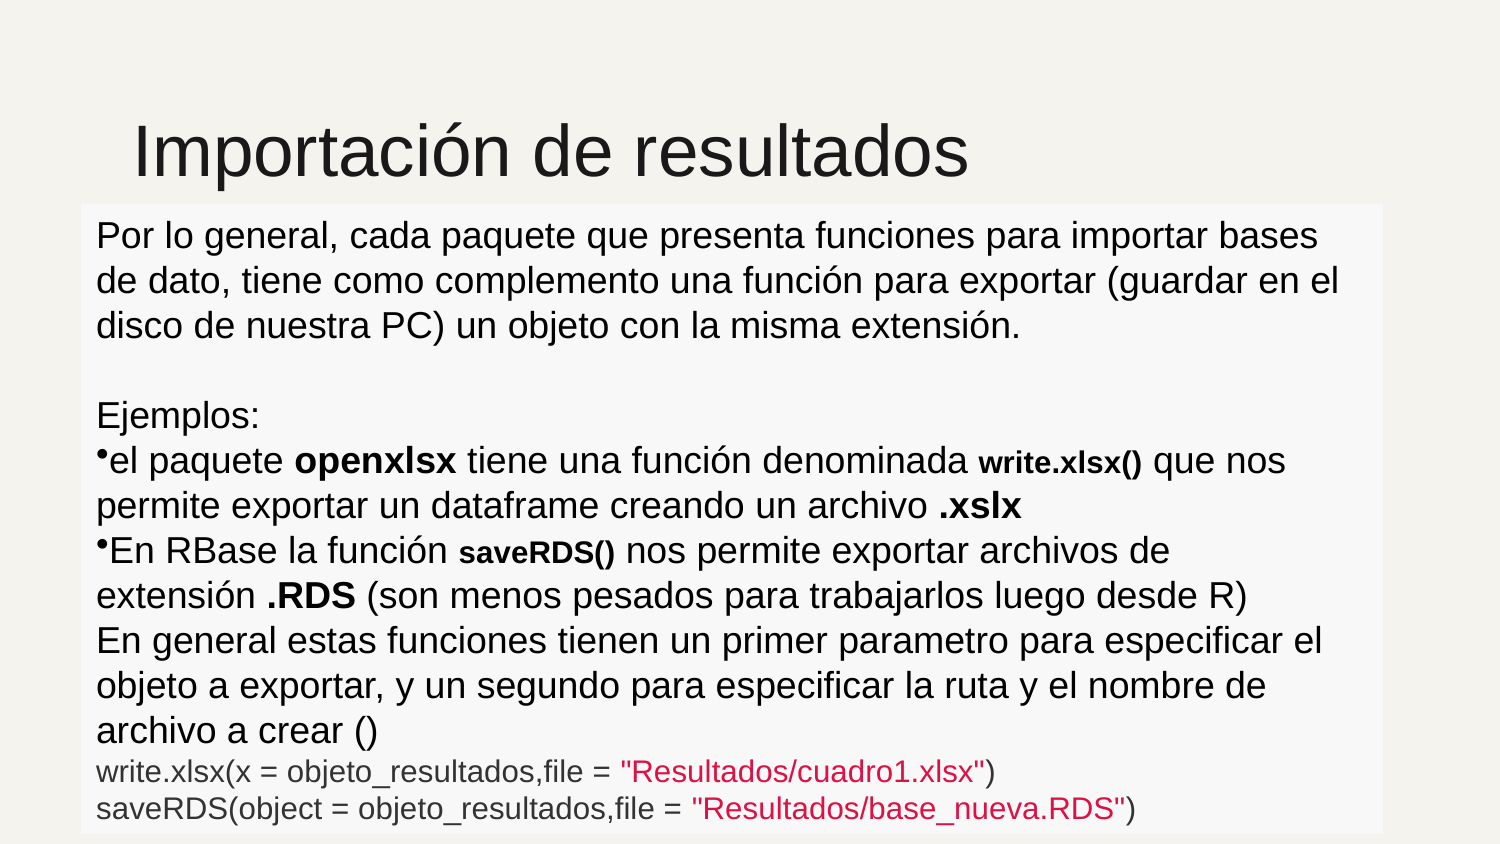

18
# Importación de resultados
Por lo general, cada paquete que presenta funciones para importar bases de dato, tiene como complemento una función para exportar (guardar en el disco de nuestra PC) un objeto con la misma extensión.

Ejemplos:
el paquete openxlsx tiene una función denominada write.xlsx() que nos permite exportar un dataframe creando un archivo .xslx
En RBase la función saveRDS() nos permite exportar archivos de extensión .RDS (son menos pesados para trabajarlos luego desde R)
En general estas funciones tienen un primer parametro para especificar el objeto a exportar, y un segundo para especificar la ruta y el nombre de archivo a crear ()
write.xlsx(x = objeto_resultados,file = "Resultados/cuadro1.xlsx")
saveRDS(object = objeto_resultados,file = "Resultados/base_nueva.RDS")